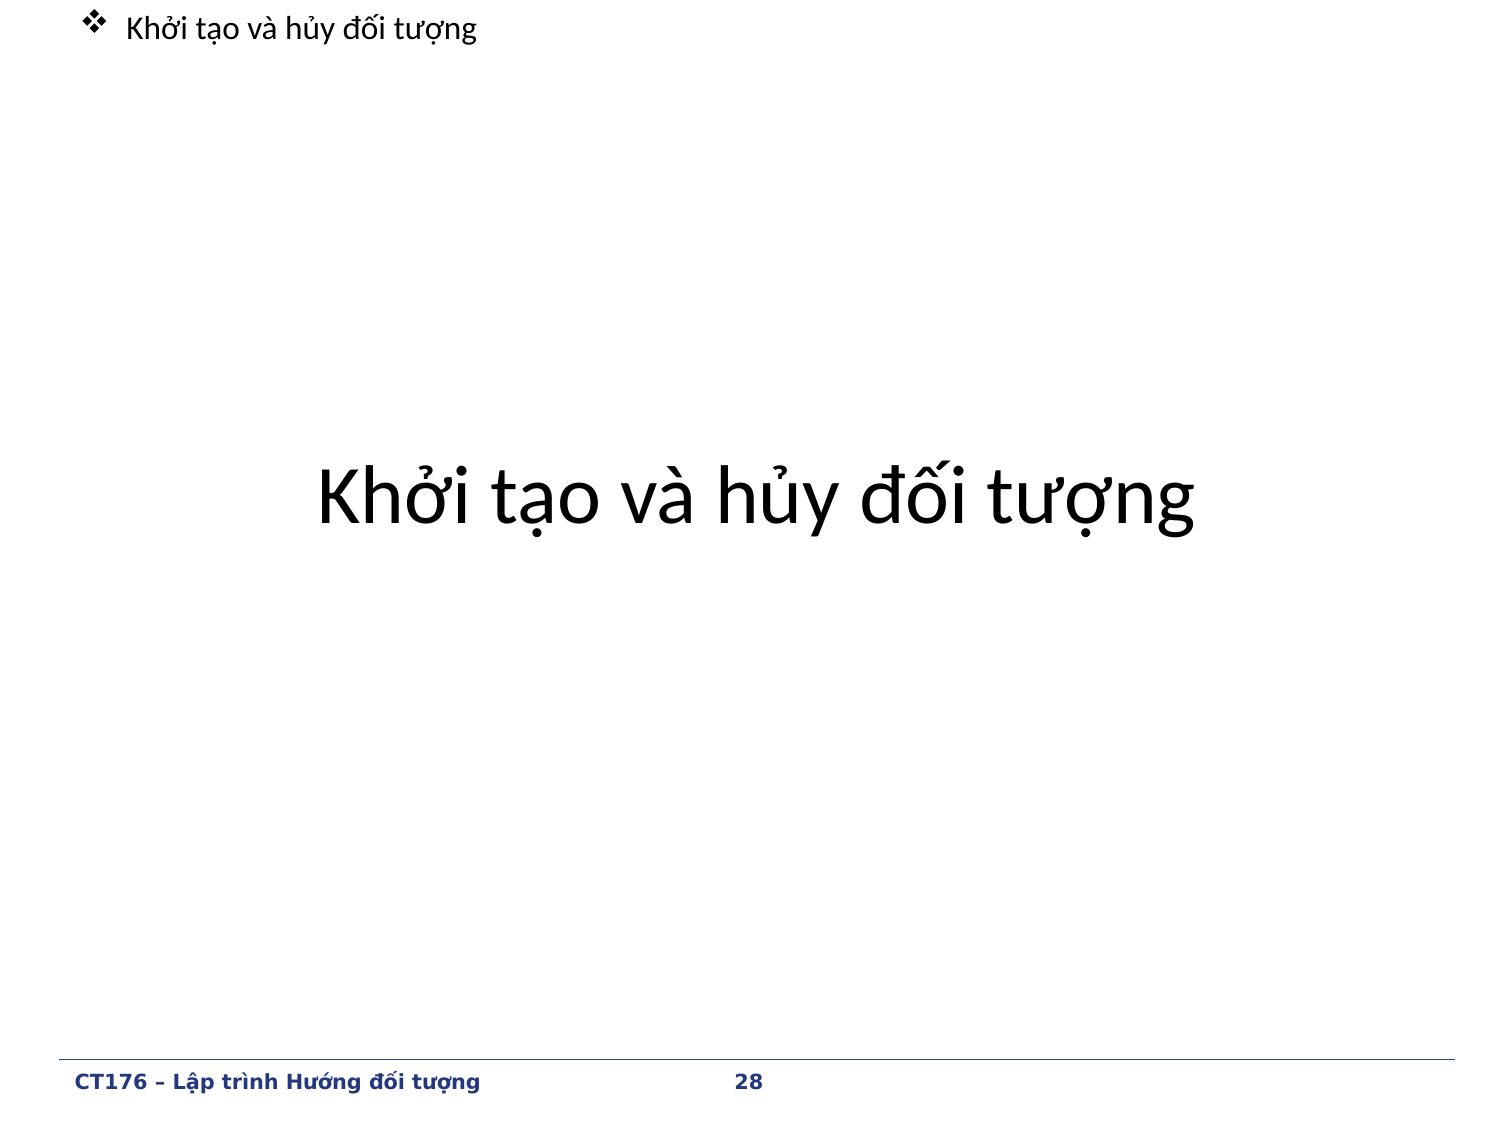

Khởi tạo và hủy đối tượng
Khởi tạo và hủy đối tượng